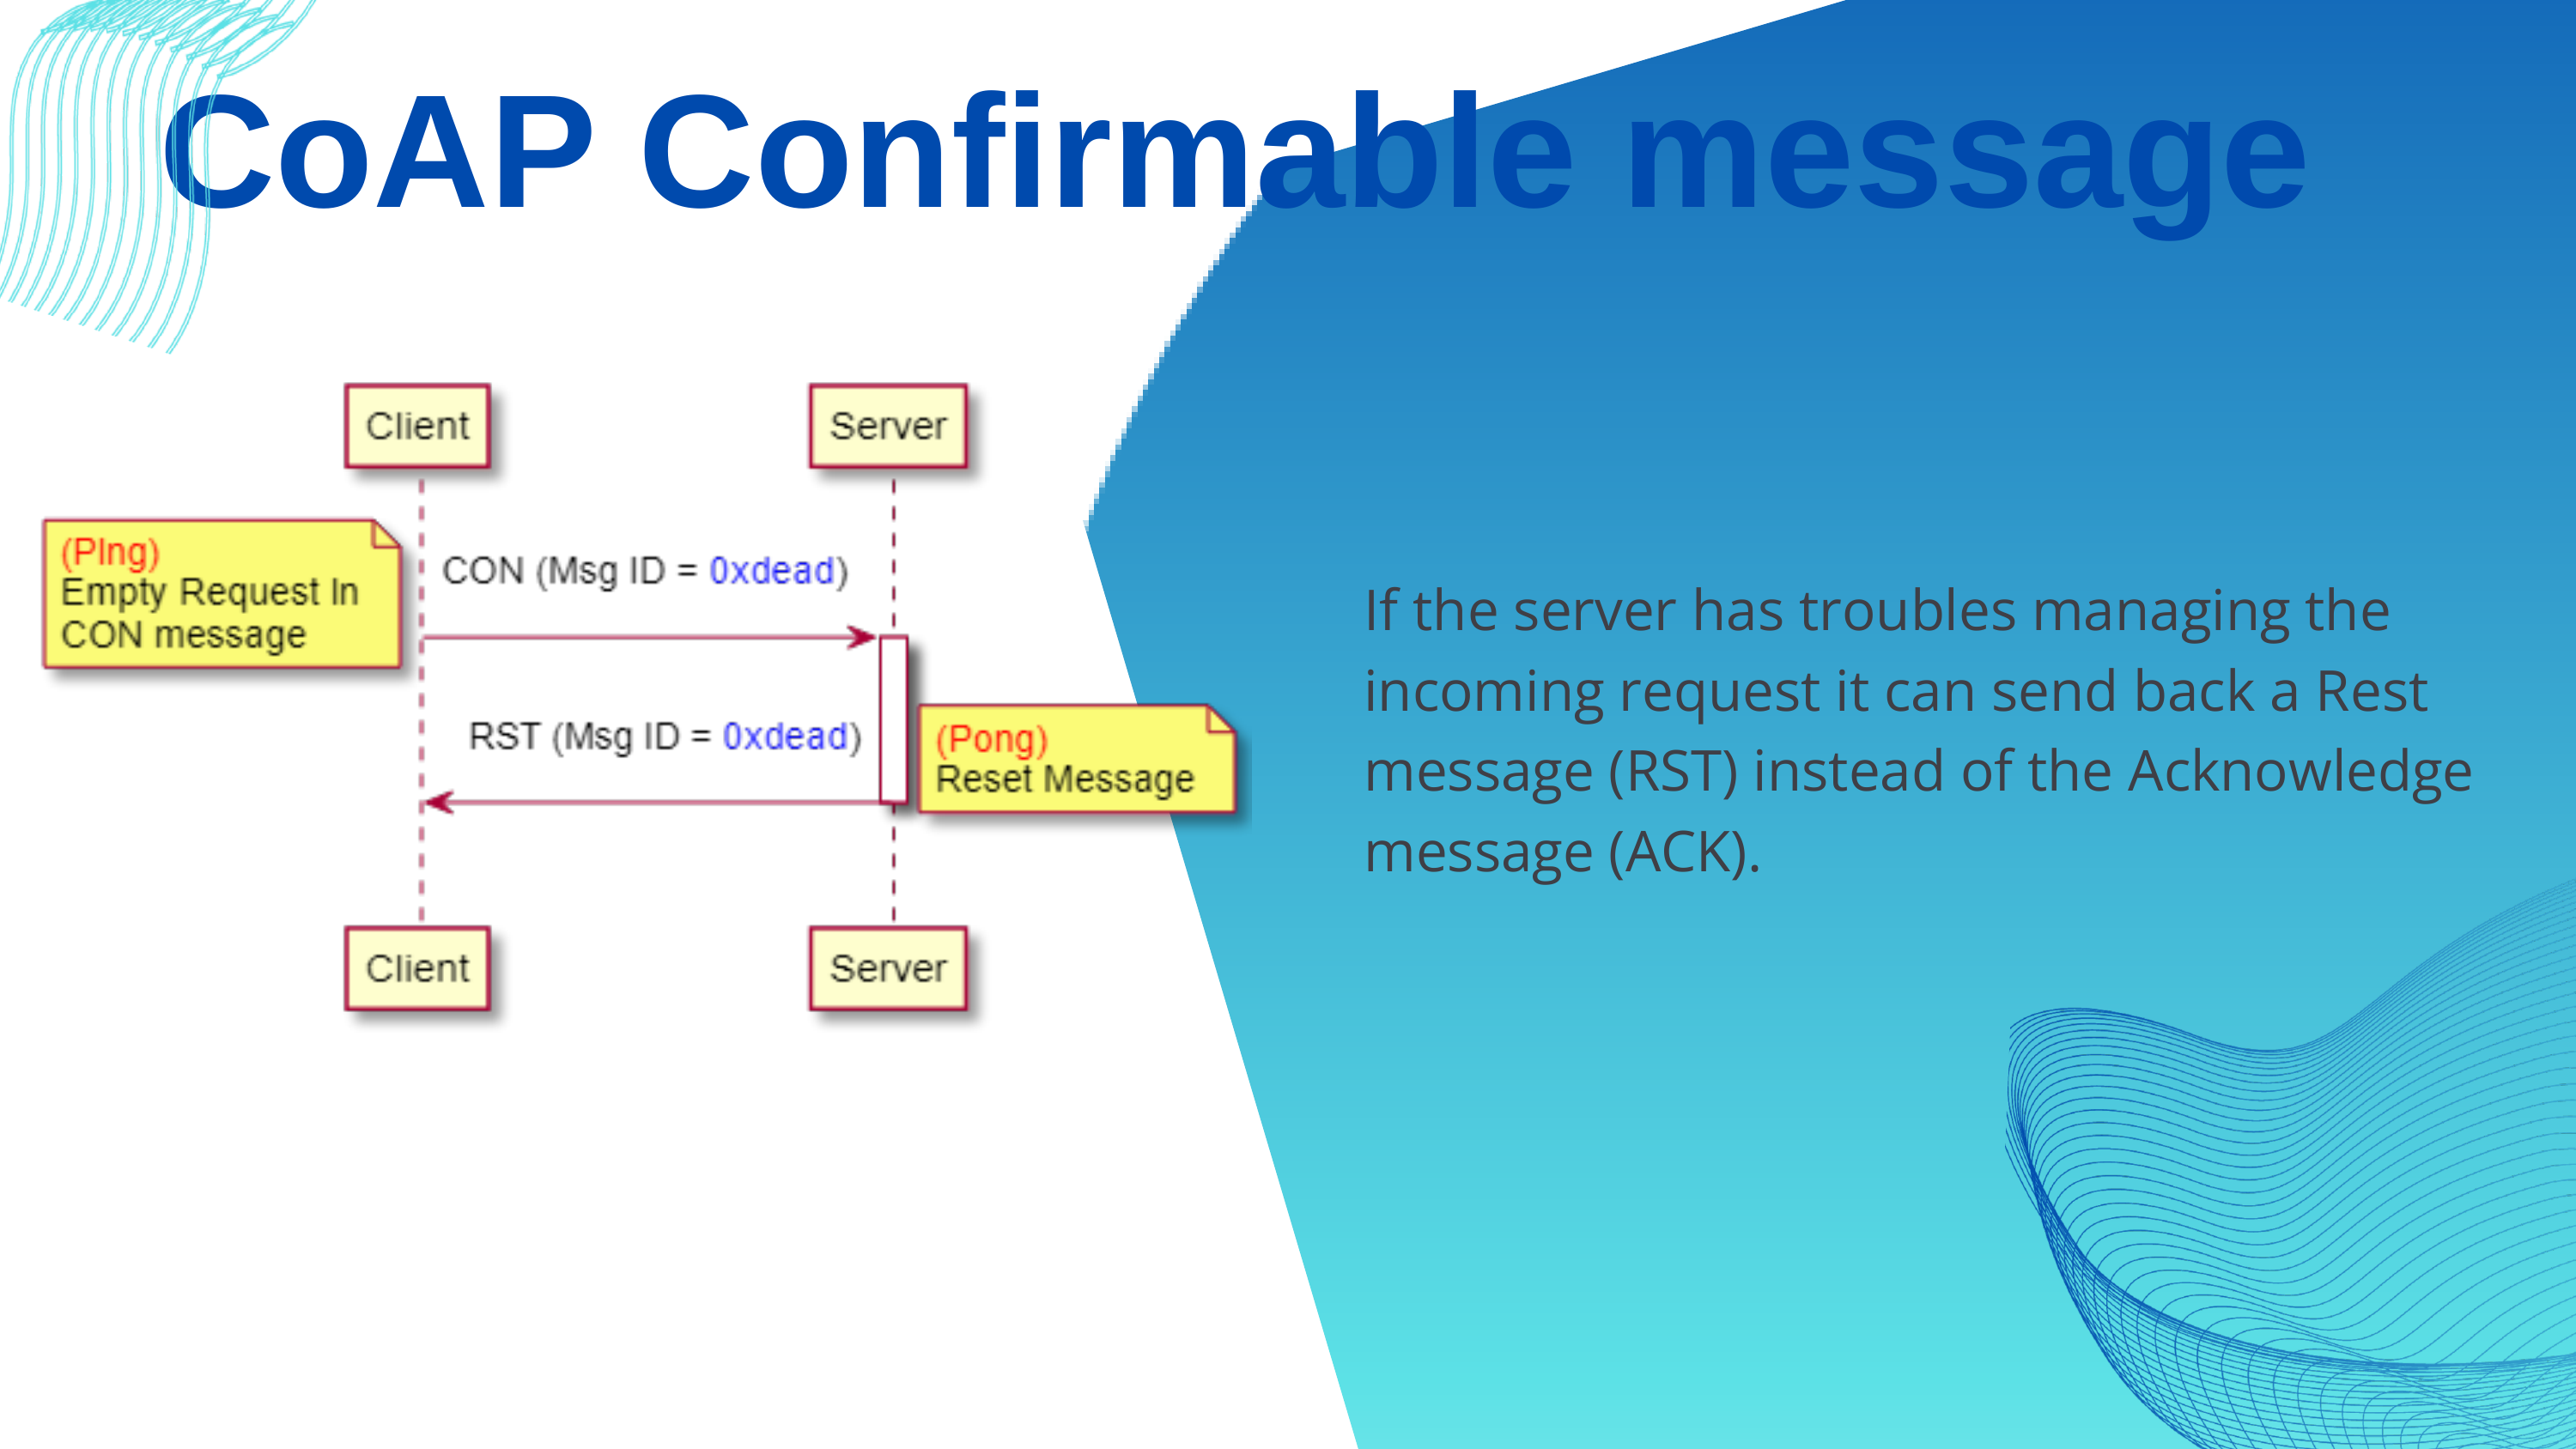

CoAP Confirmable message

If the server has troubles managing the incoming request it can send back a Rest message (RST) instead of the Acknowledge message (ACK).